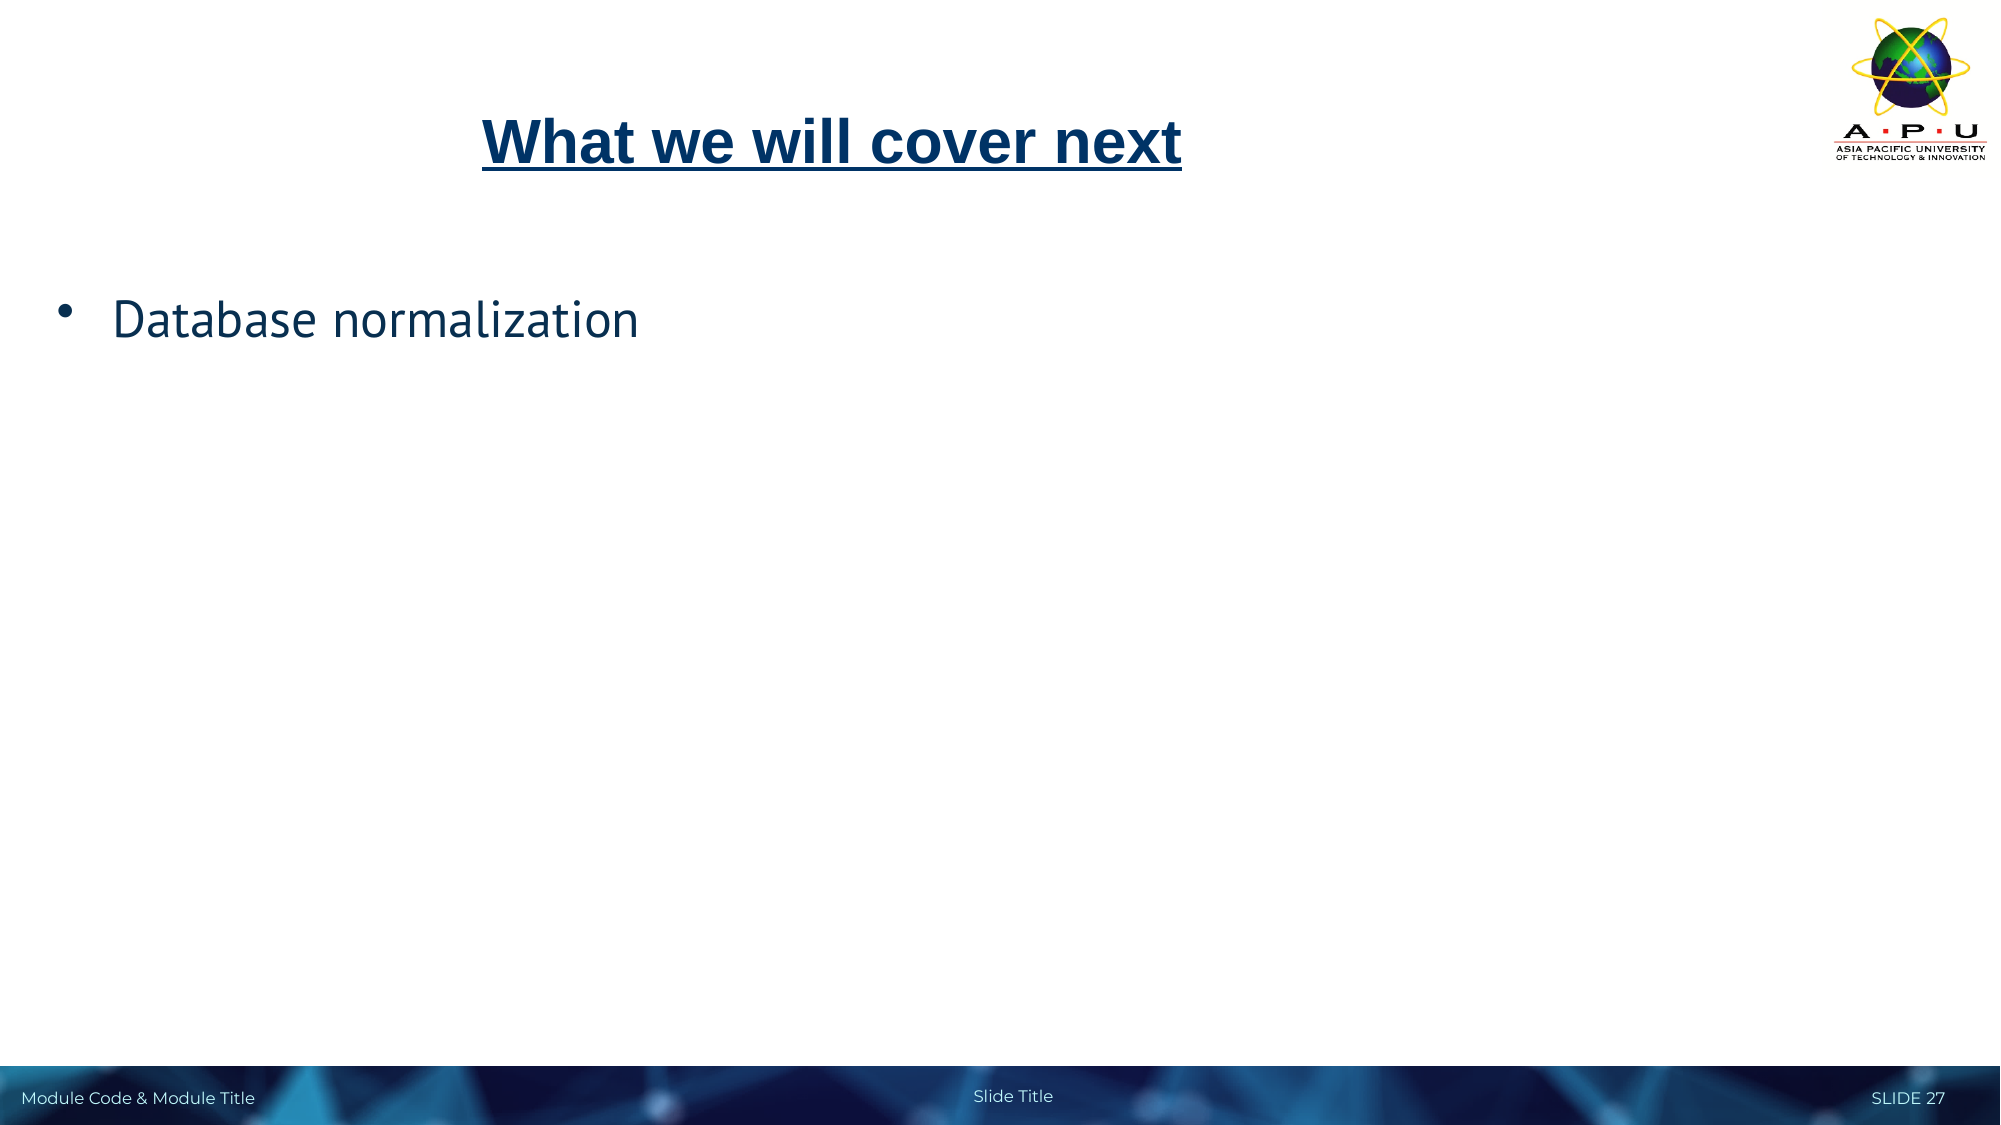

# What we will cover next
Database normalization